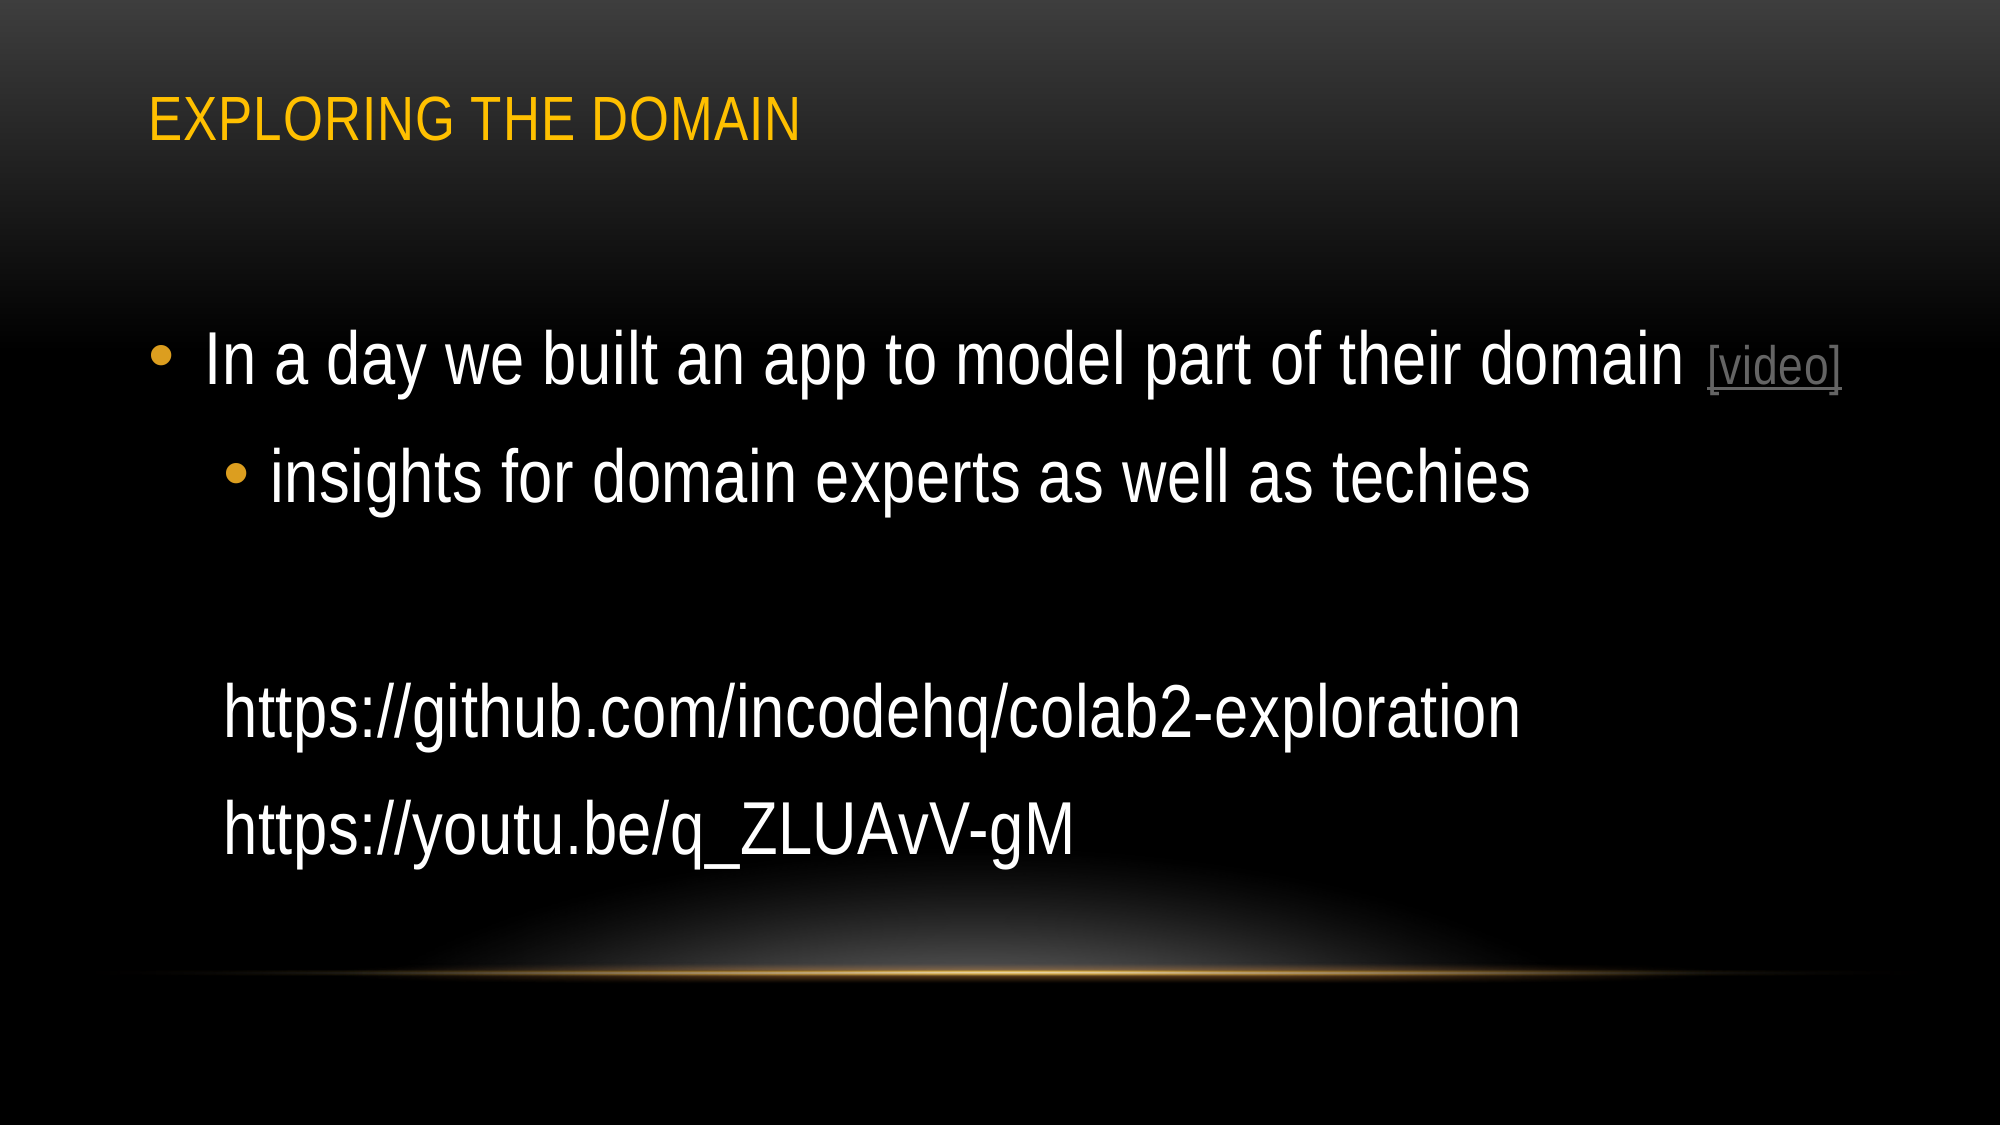

# Exploring the domain

In a day we built an app to model part of their domain [video]
insights for domain experts as well as techies

https://github.com/incodehq/colab2-exploration
https://youtu.be/q_ZLUAvV-gM